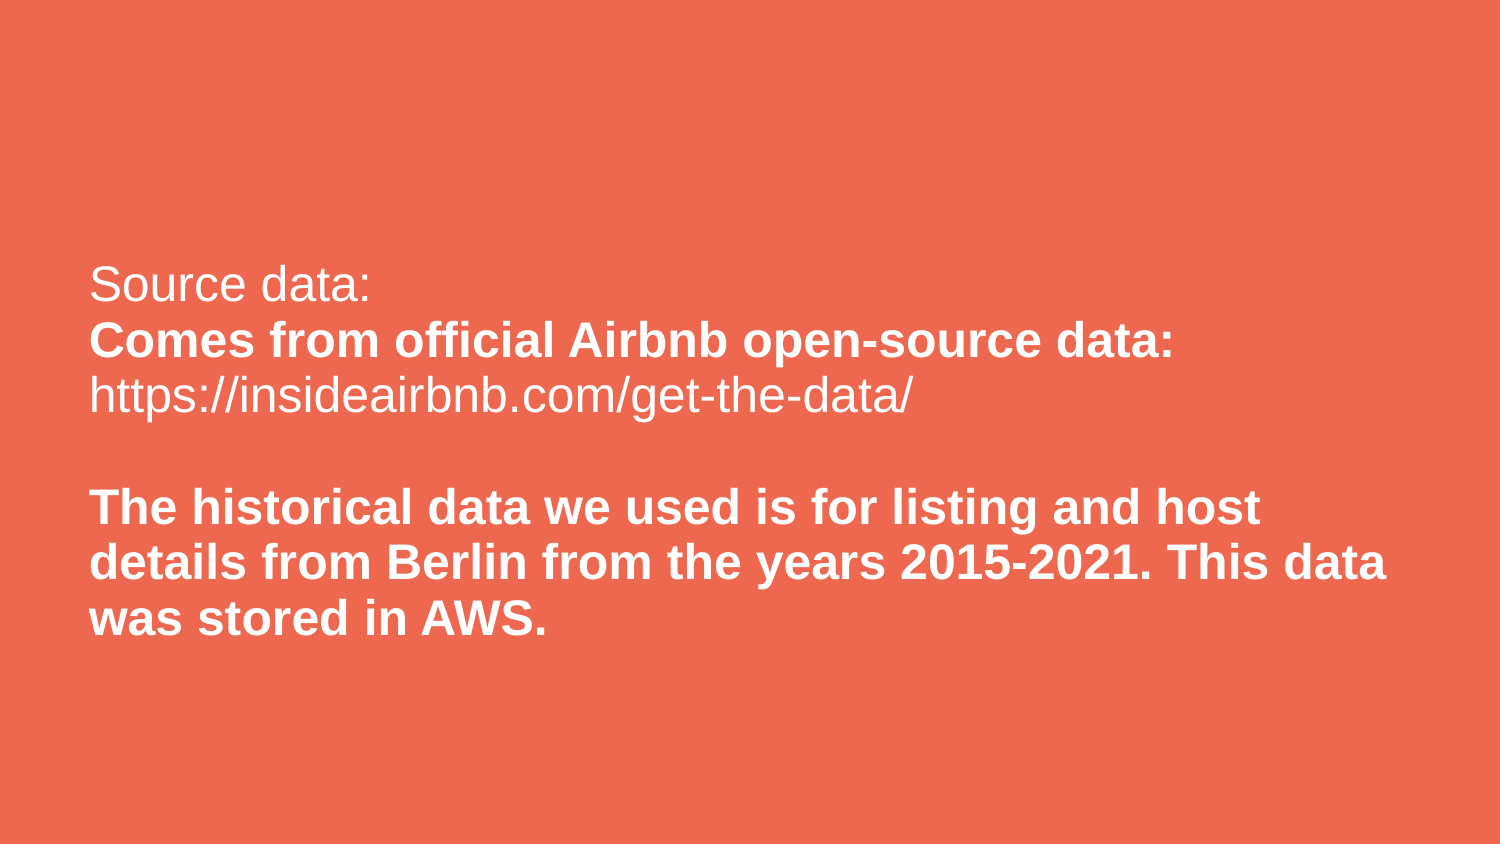

# Source data: Comes from official Airbnb open-source data: https://insideairbnb.com/get-the-data/ The historical data we used is for listing and host details from Berlin from the years 2015-2021. This data was stored in AWS.